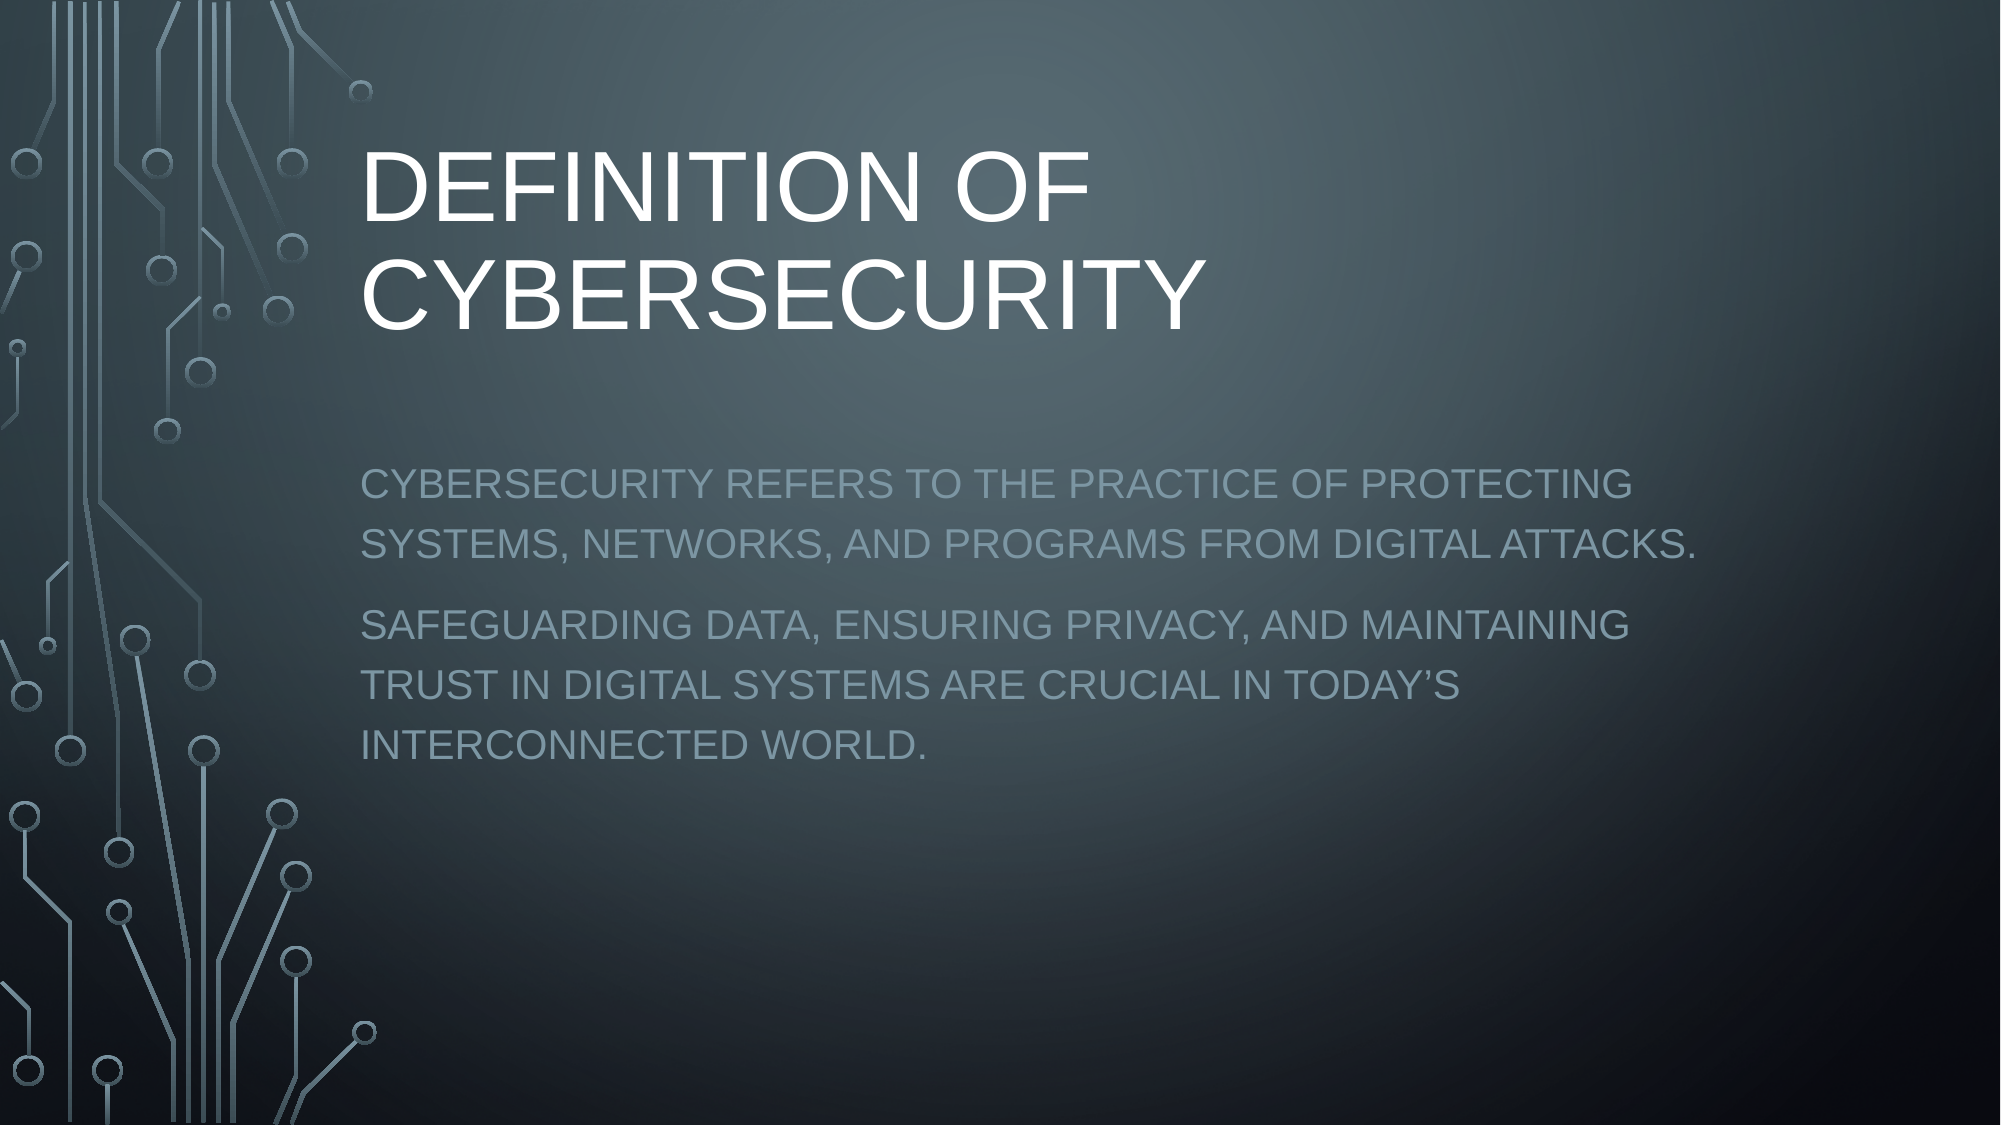

# Definition of Cybersecurity
Cybersecurity refers to the practice of protecting systems, networks, and programs from digital attacks.
Safeguarding data, ensuring privacy, and maintaining trust in digital systems are crucial in today’s interconnected world.